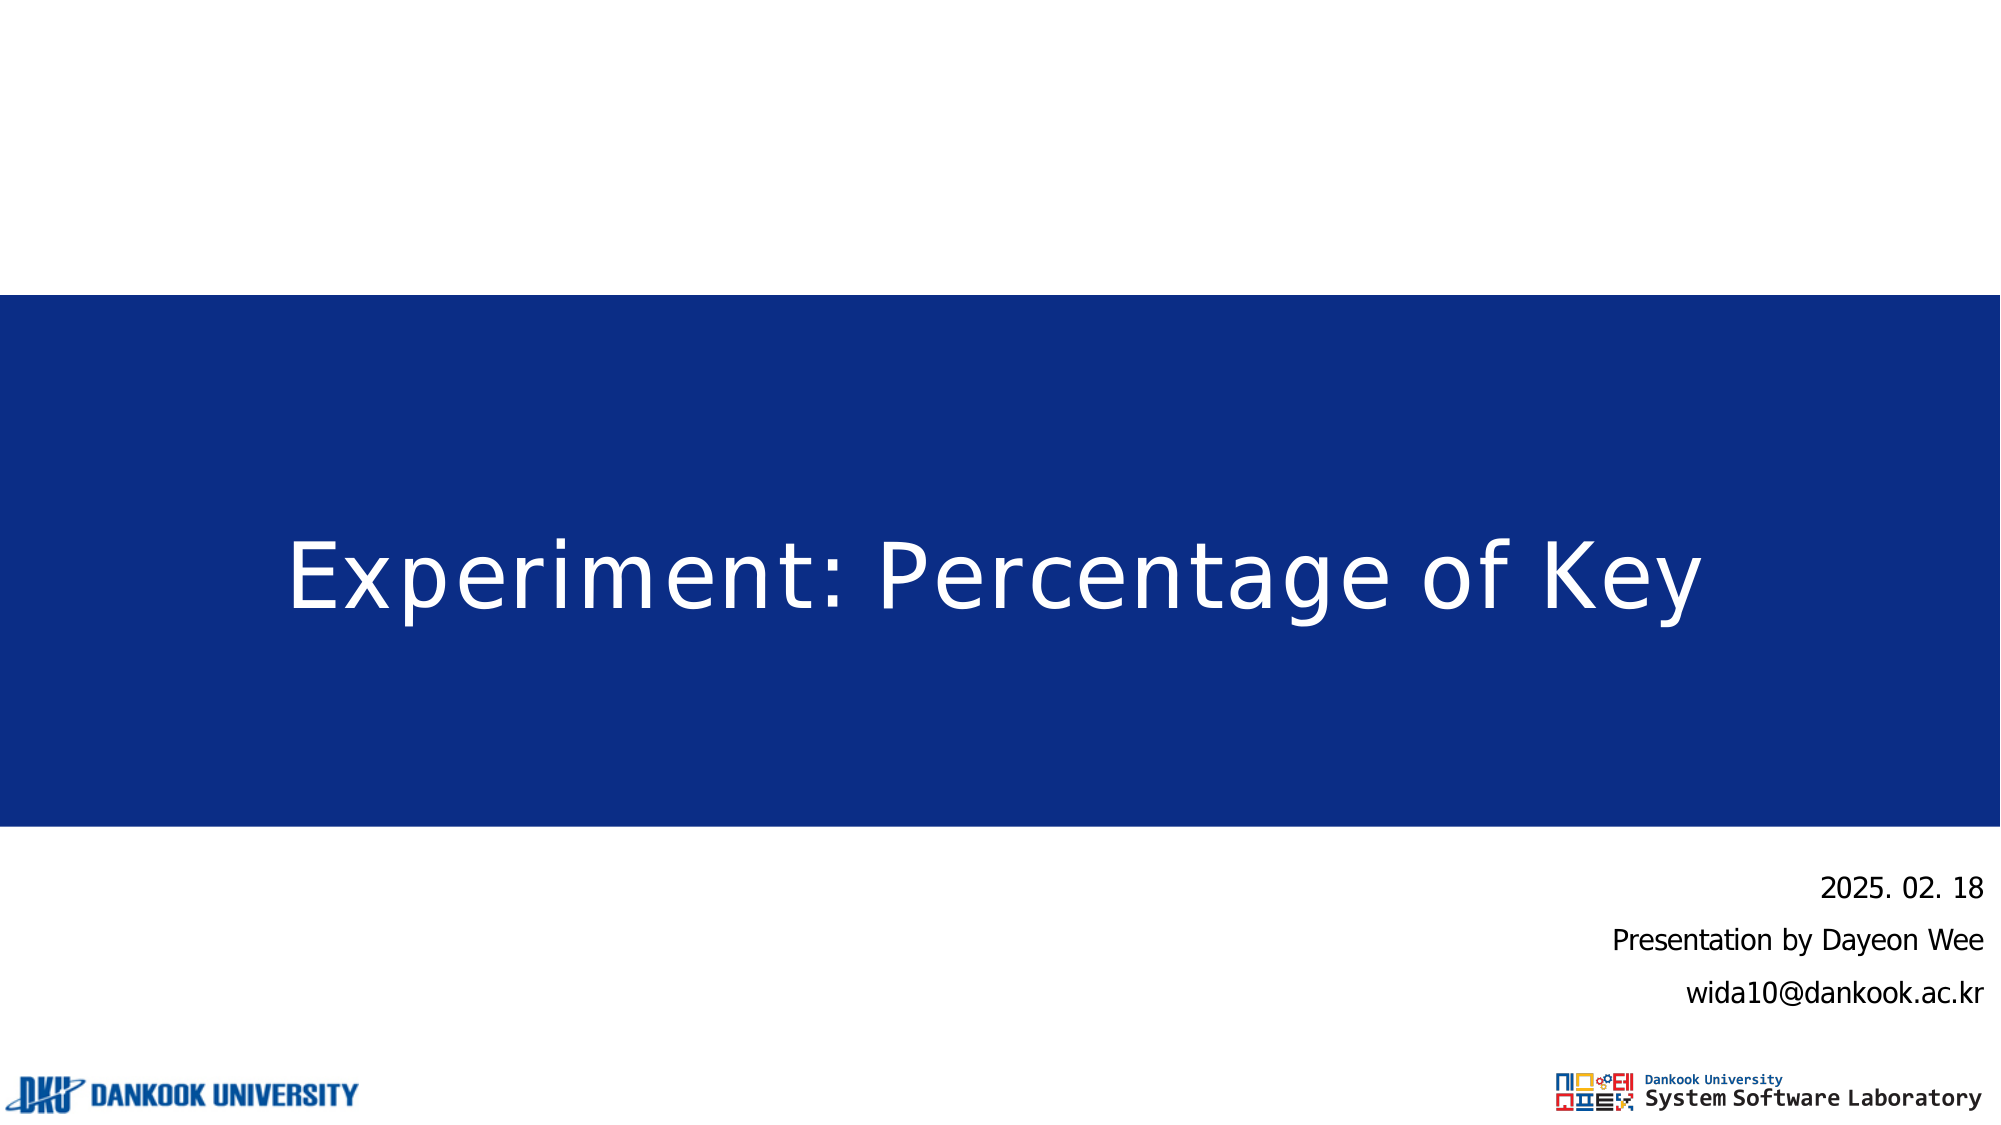

# Experiment: Percentage of Key

2025. 02. 18
Presentation by Dayeon Wee
wida10@dankook.ac.kr